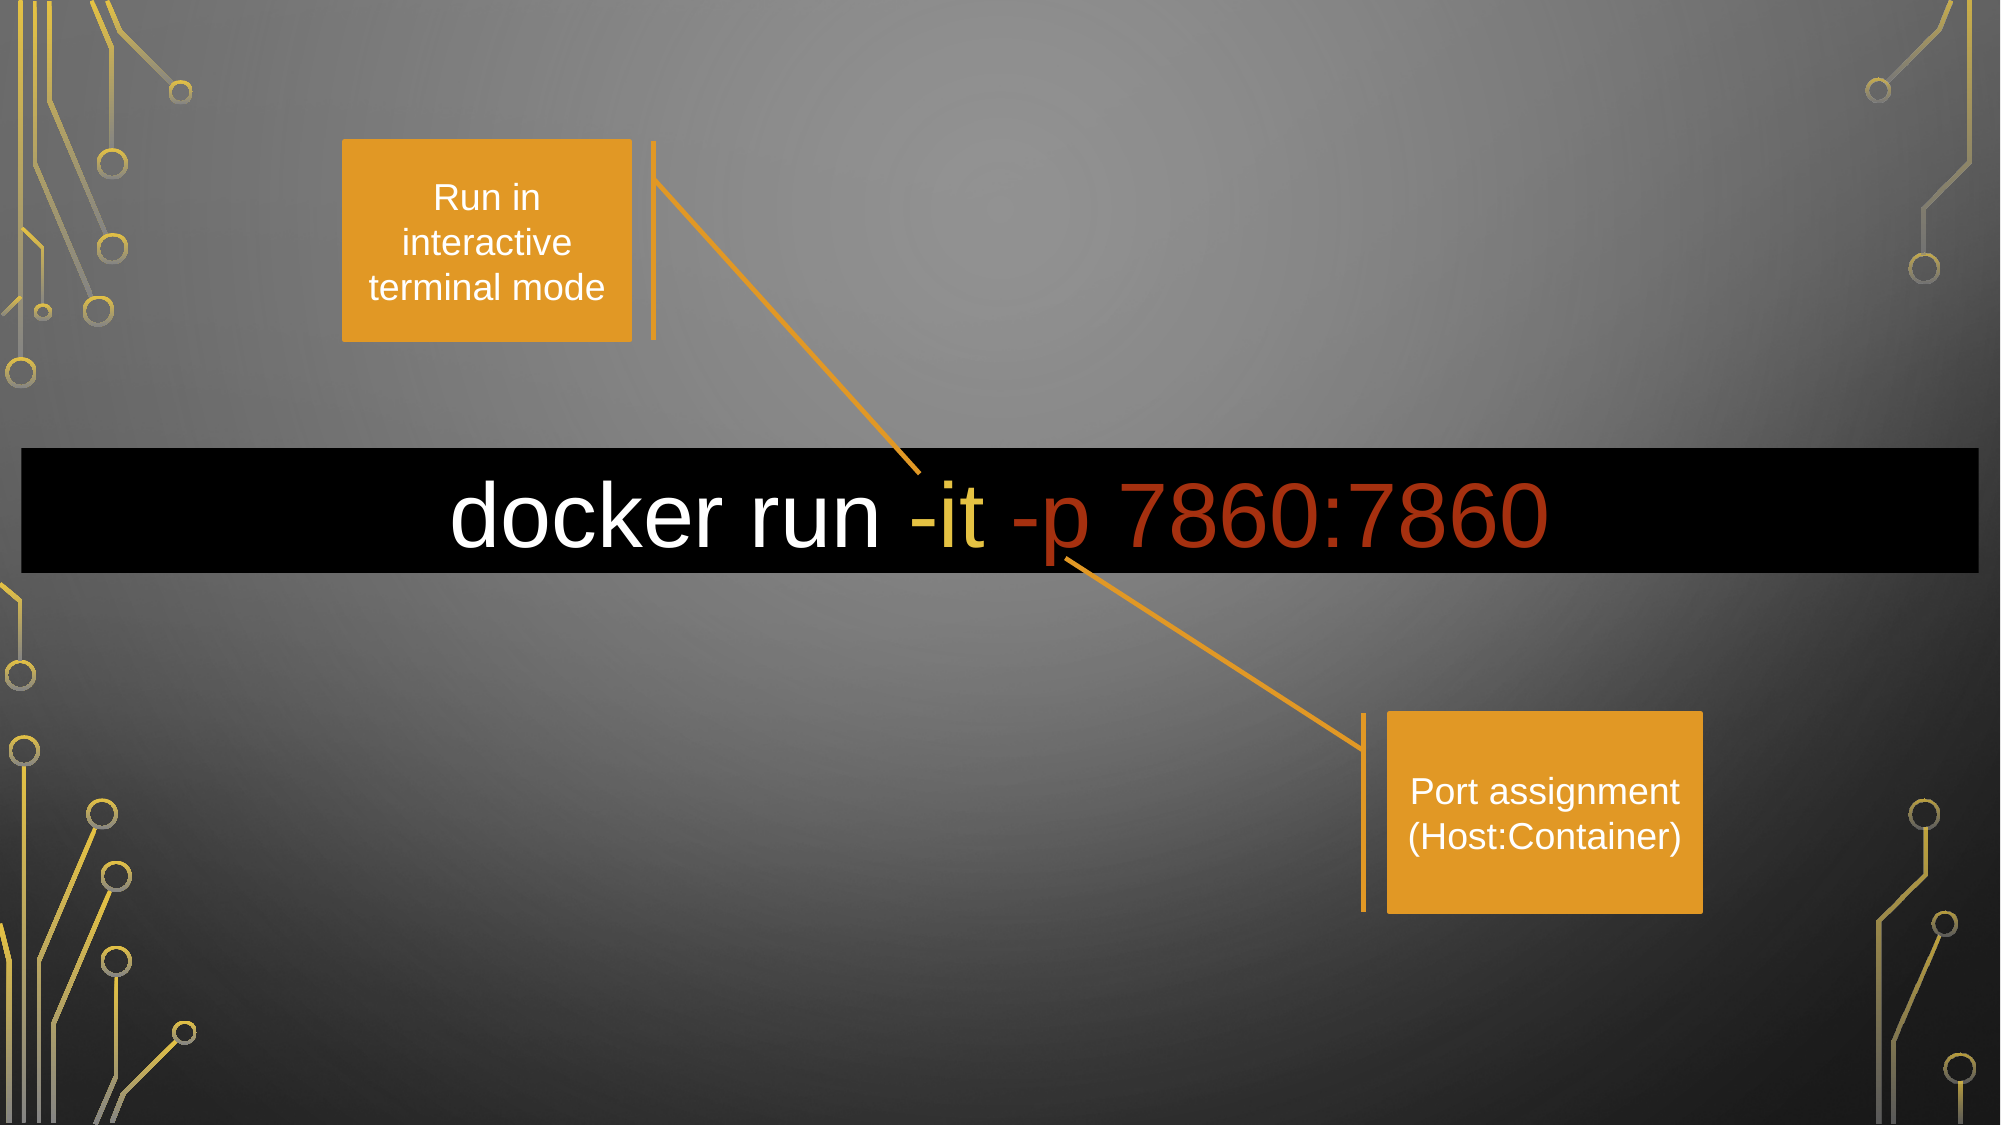

Run in interactive terminal mode
docker run -it -p 7860:7860
Port assignment (Host:Container)